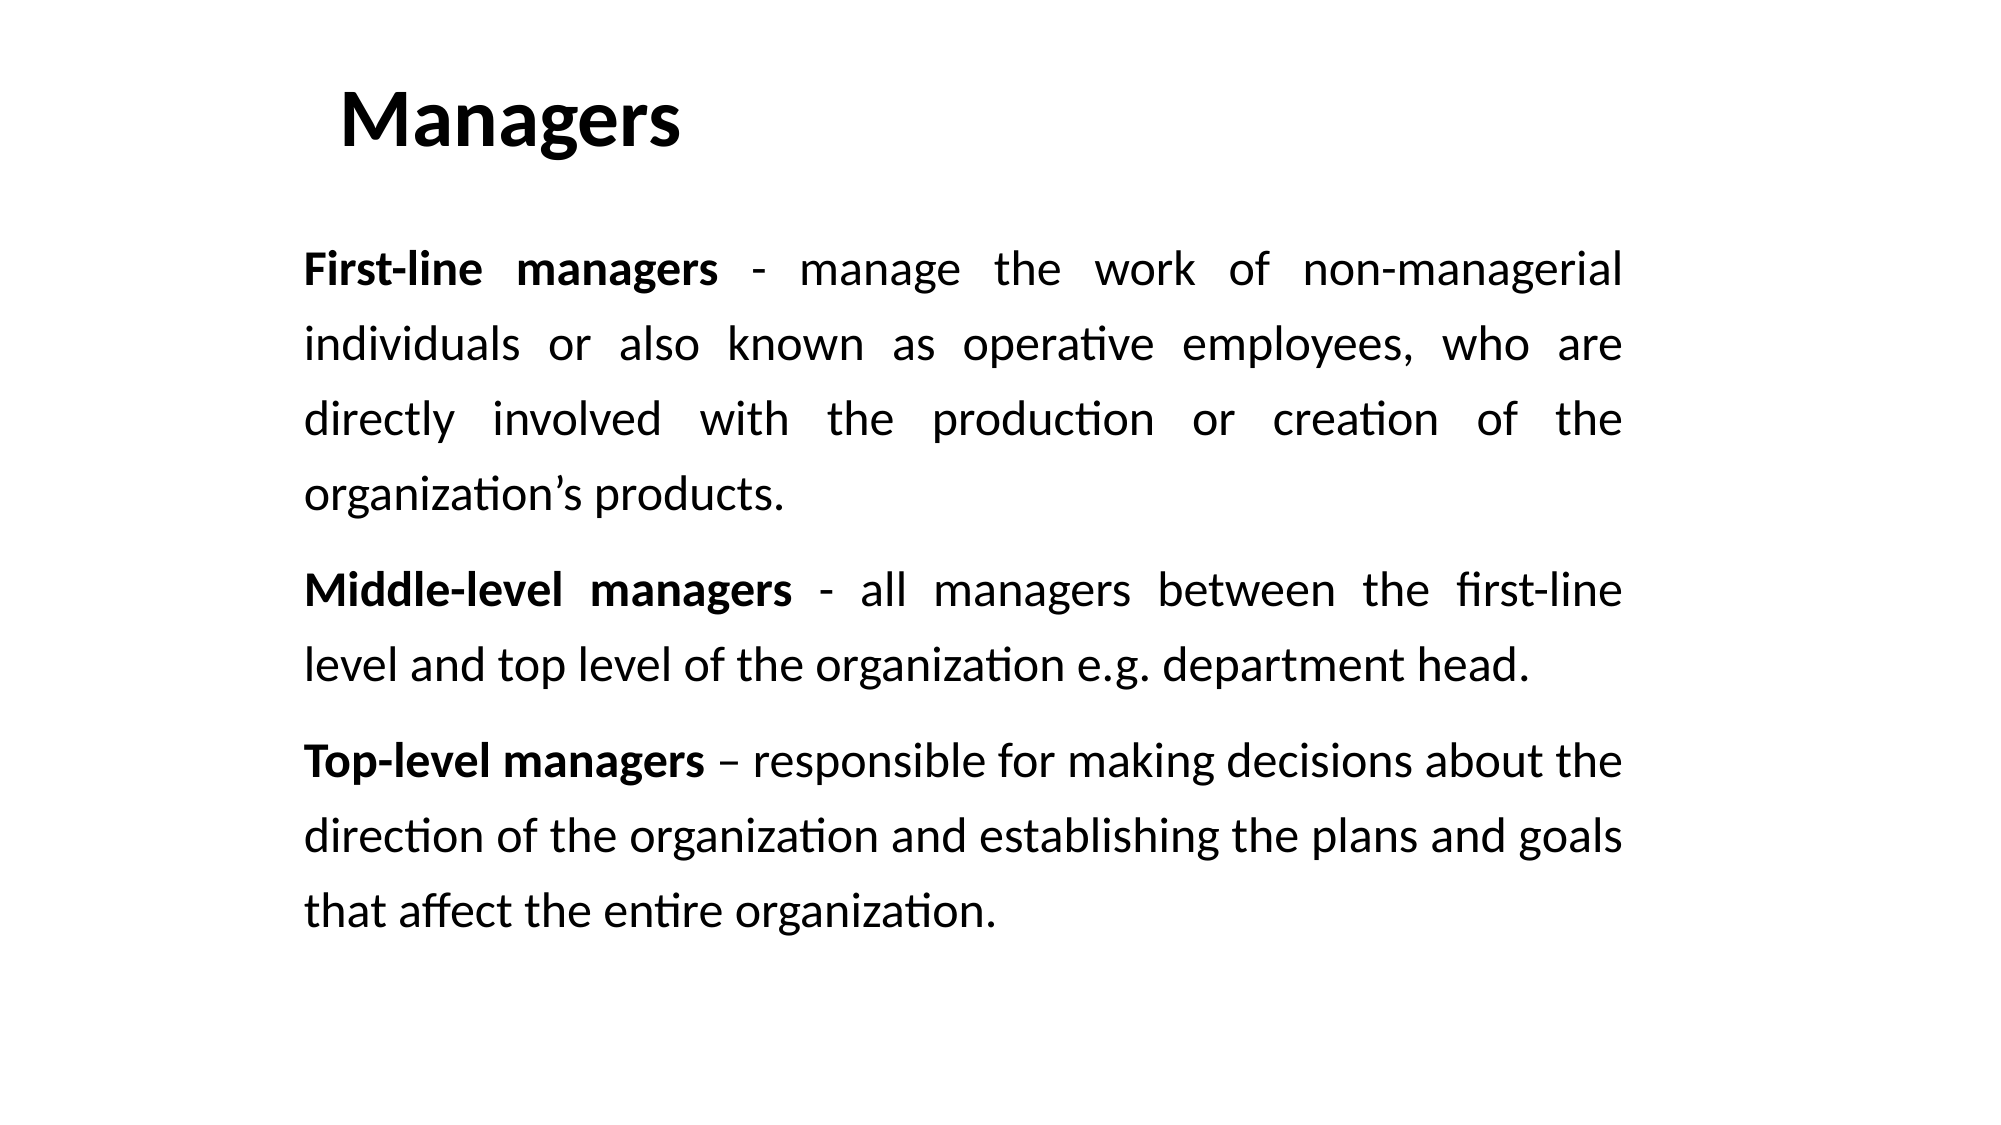

# Managers
First-line managers - manage the work of non-managerial individuals or also known as operative employees, who are directly involved with the production or creation of the organization’s products.
Middle-level managers - all managers between the first-line level and top level of the organization e.g. department head.
Top-level managers – responsible for making decisions about the direction of the organization and establishing the plans and goals that affect the entire organization.